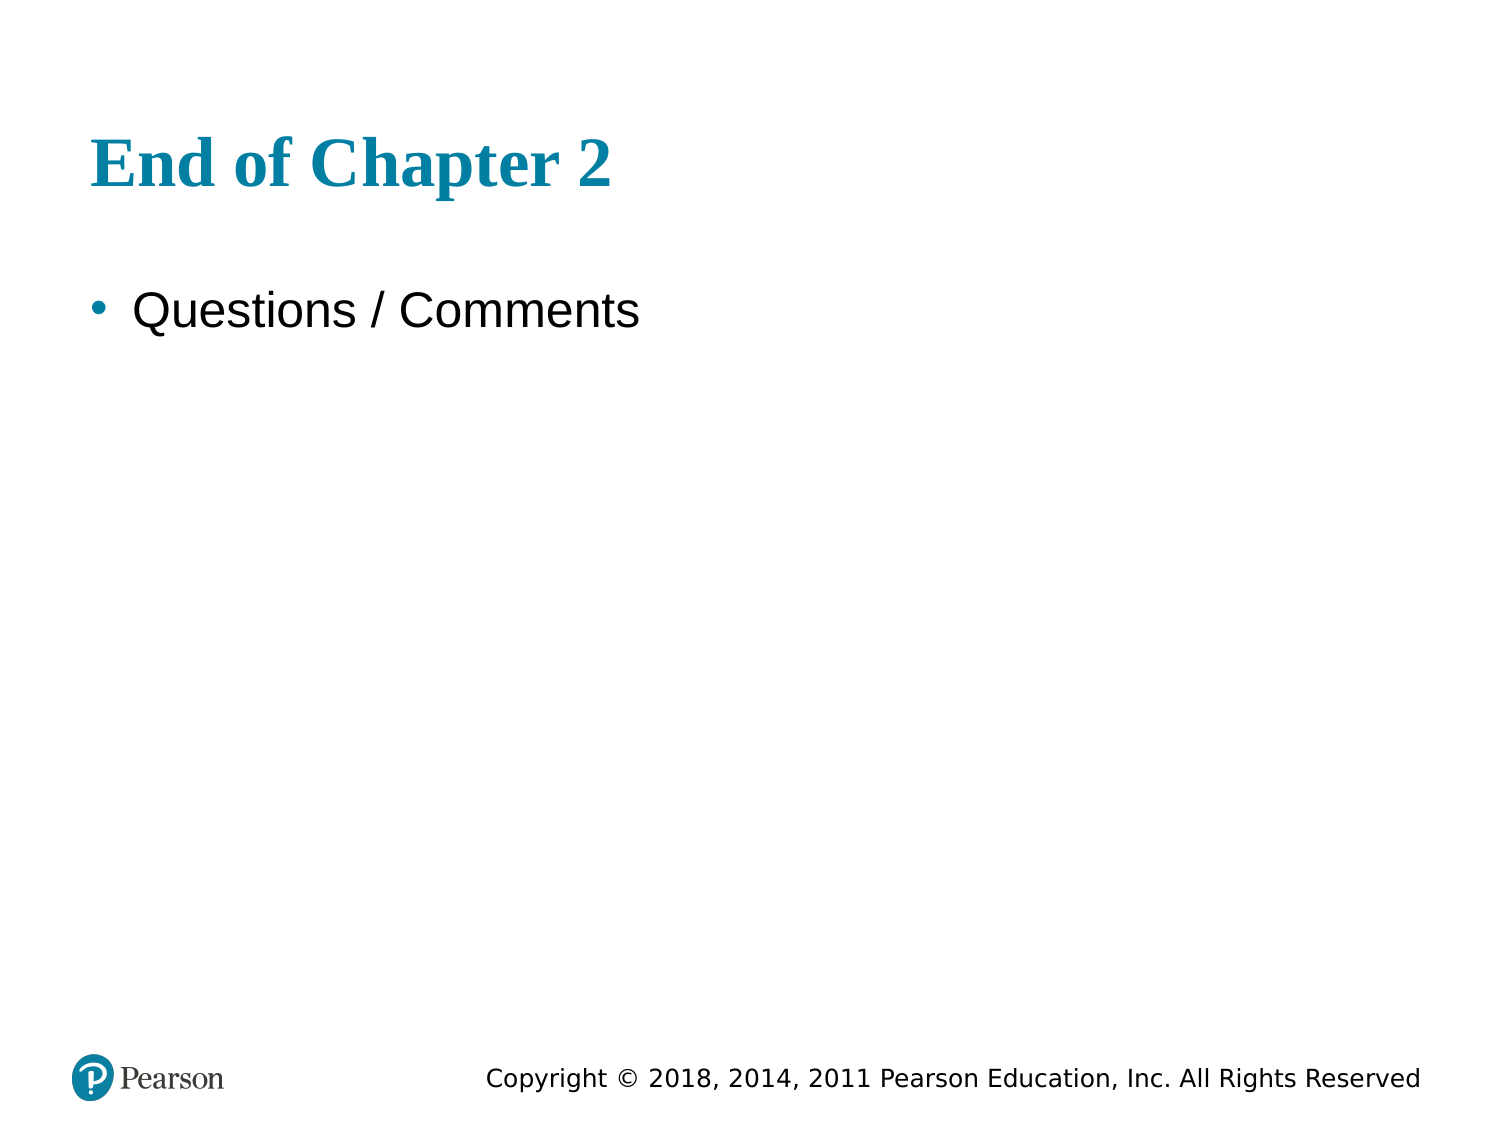

# End of Chapter 2
Questions / Comments